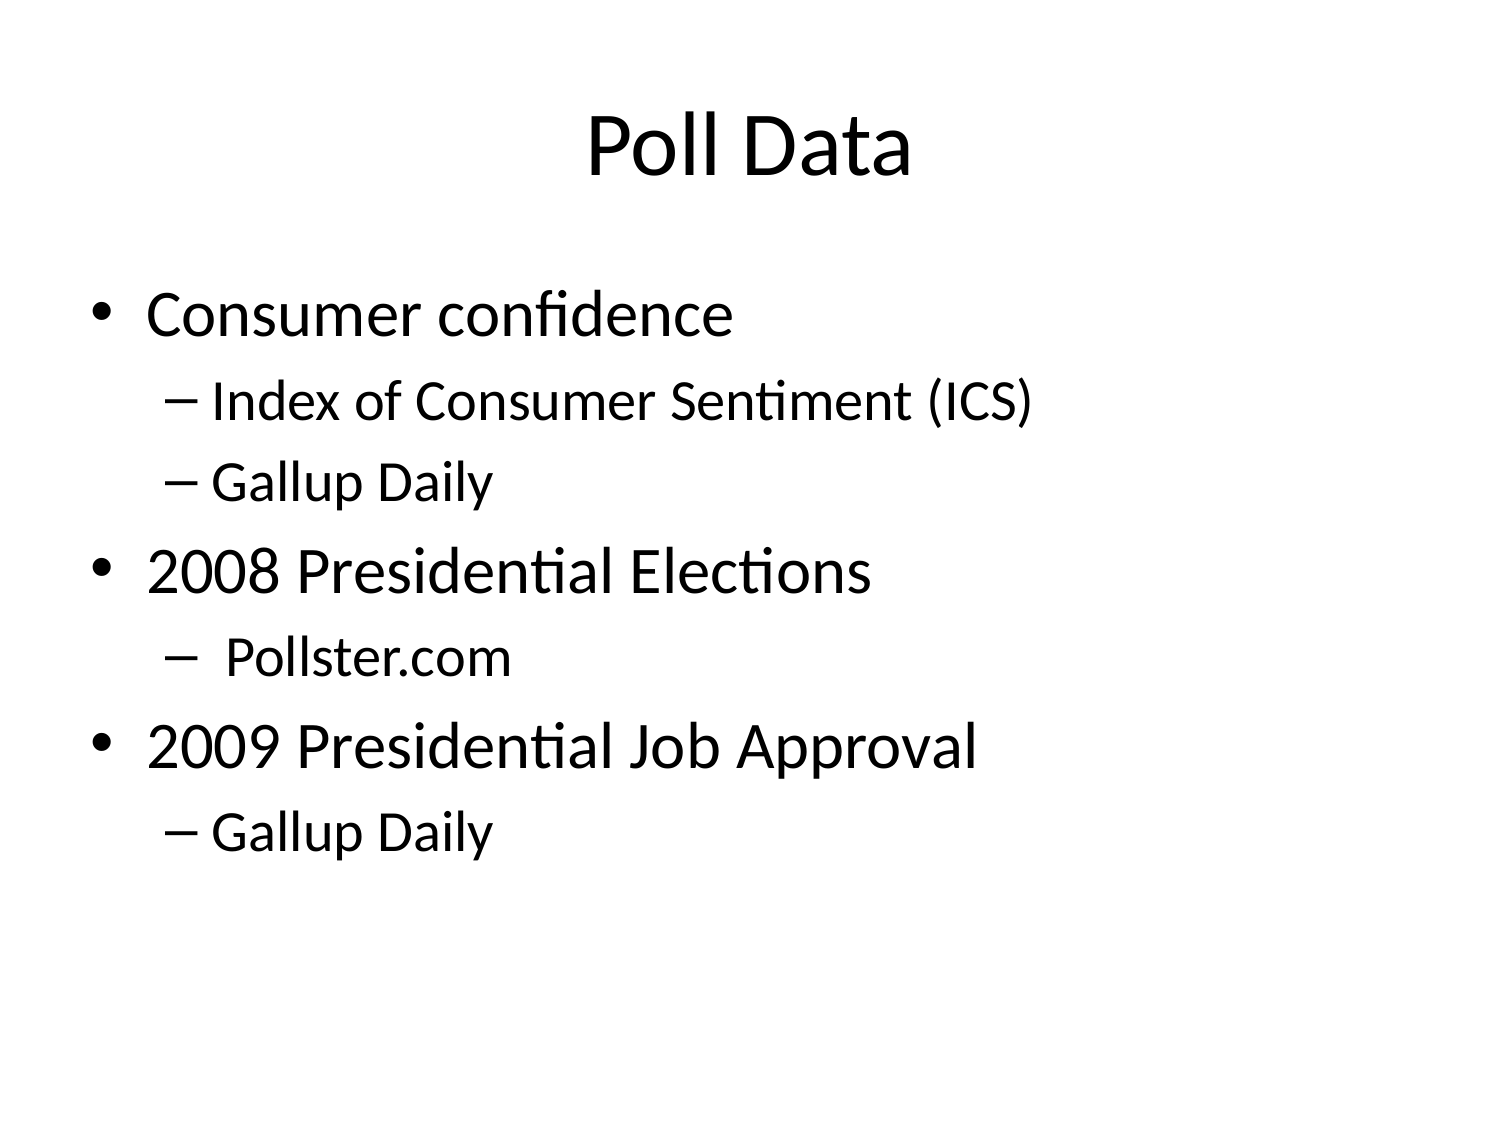

# Poll Data
Consumer confidence
Index of Consumer Sentiment (ICS)
Gallup Daily
2008 Presidential Elections
 Pollster.com
2009 Presidential Job Approval
Gallup Daily